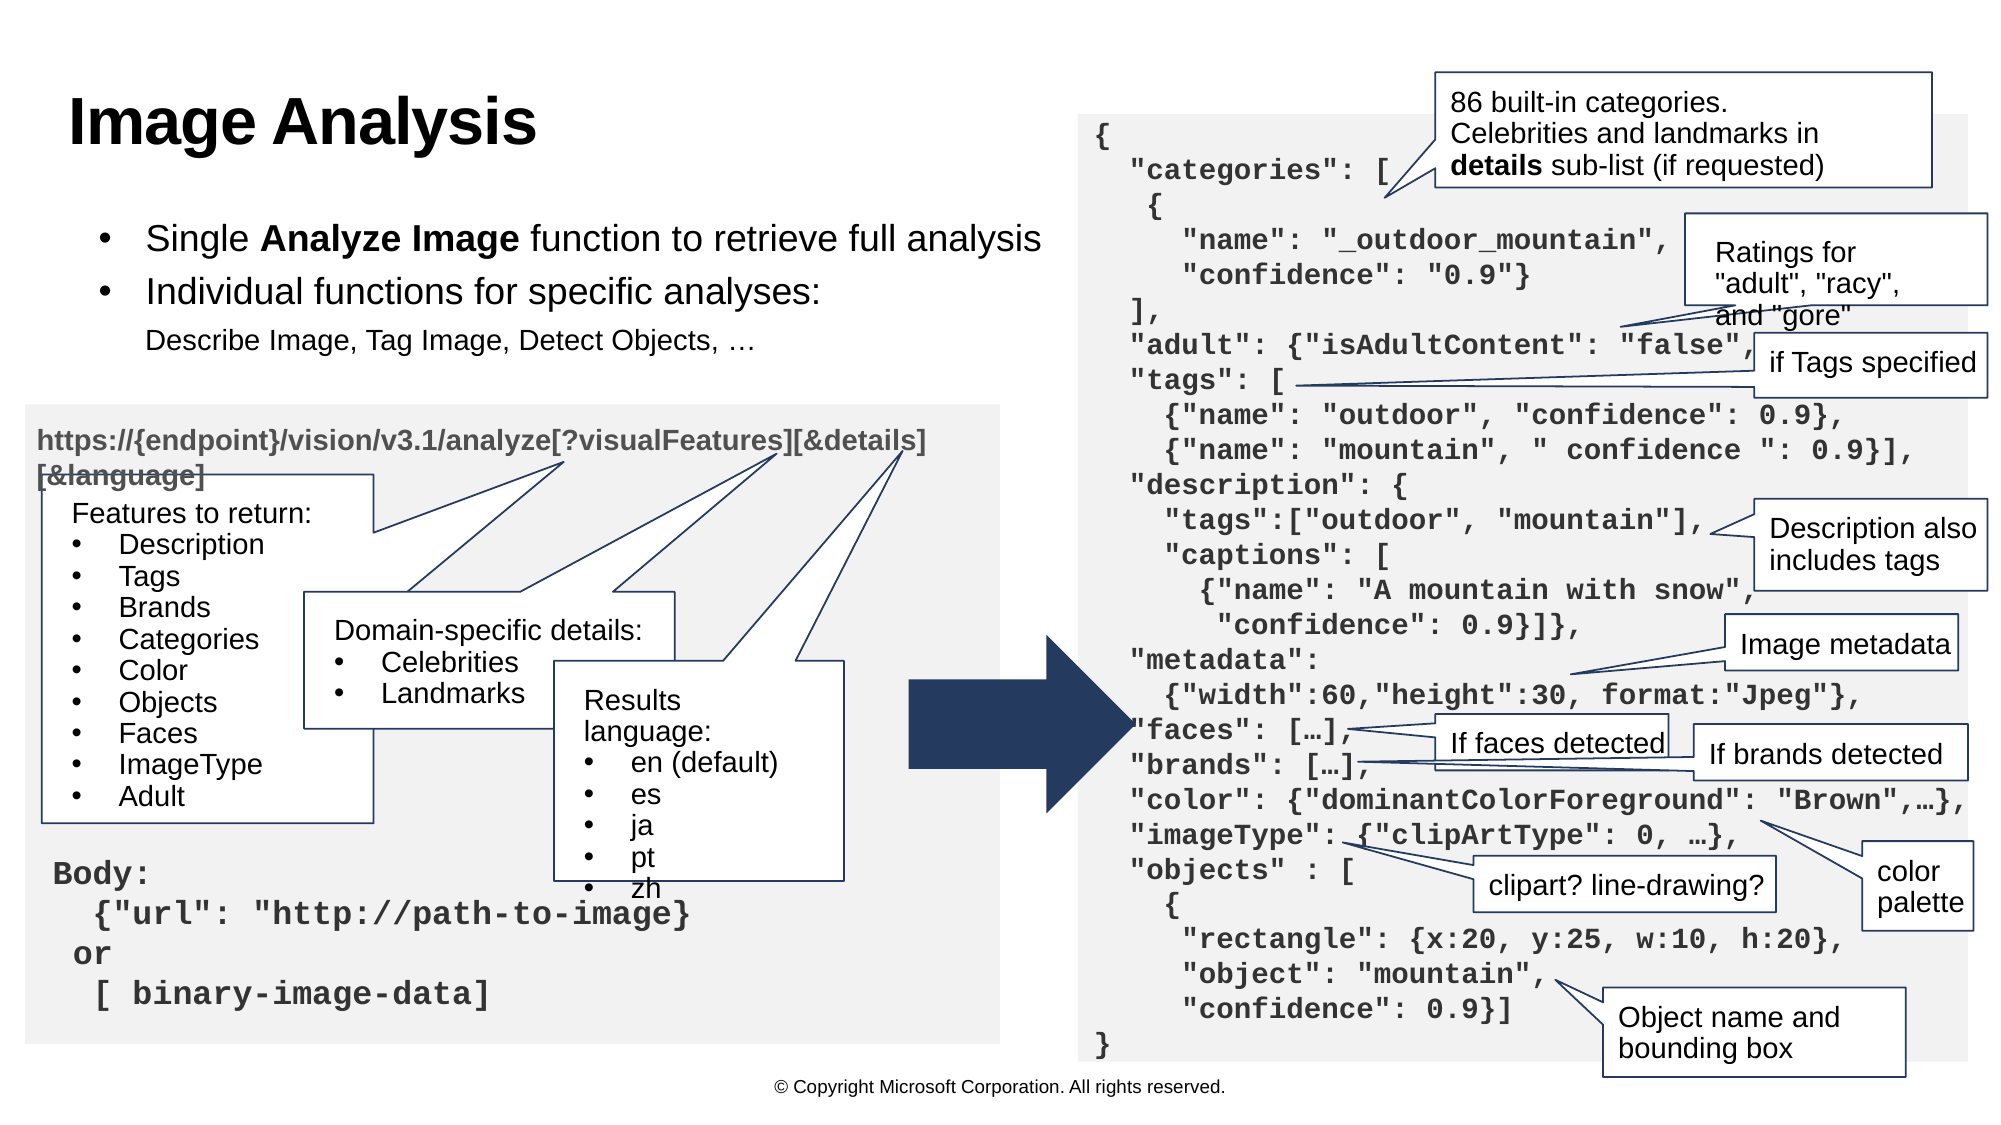

# Image Analysis
86 built-in categories.
Celebrities and landmarks in details sub-list (if requested)
{
  "categories": [
   {
     "name": "_outdoor_mountain",
     "confidence": "0.9"}
  ],
  "adult": {"isAdultContent": "false", …},
  "tags": [
    {"name": "outdoor", "confidence": 0.9},
    {"name": "mountain", " confidence ": 0.9}],
  "description": {
    "tags":["outdoor", "mountain"],
    "captions": [
      {"name": "A mountain with snow",
       "confidence": 0.9}]},
  "metadata":
    {"width":60,"height":30, format:"Jpeg"},
  "faces": […],
  "brands": […],
  "color": {"dominantColorForeground": "Brown",…},
  "imageType": {"clipArtType": 0, …},
  "objects" : [
    {
     "rectangle": {x:20, y:25, w:10, h:20},
     "object": "mountain",
     "confidence": 0.9}]
}

Single Analyze Image function to retrieve full analysis
Individual functions for specific analyses:
Describe Image, Tag Image, Detect Objects, …
Ratings for "adult", "racy", and "gore"
if Tags specified

https://{endpoint}/vision/v3.1/analyze[?visualFeatures][&details][&language]
Features to return:
Description
Tags
Brands
Categories
Color
Objects
Faces
ImageType
Adult
Description also includes tags
Domain-specific details:
Celebrities
Landmarks
Image metadata

Results language:
en (default)
es
ja
pt
zh
If faces detected
If brands detected
color palette
Body:
  {"url": "http://path-to-image}
 or
  [ binary-image-data]
clipart? line-drawing?
Object name and bounding box